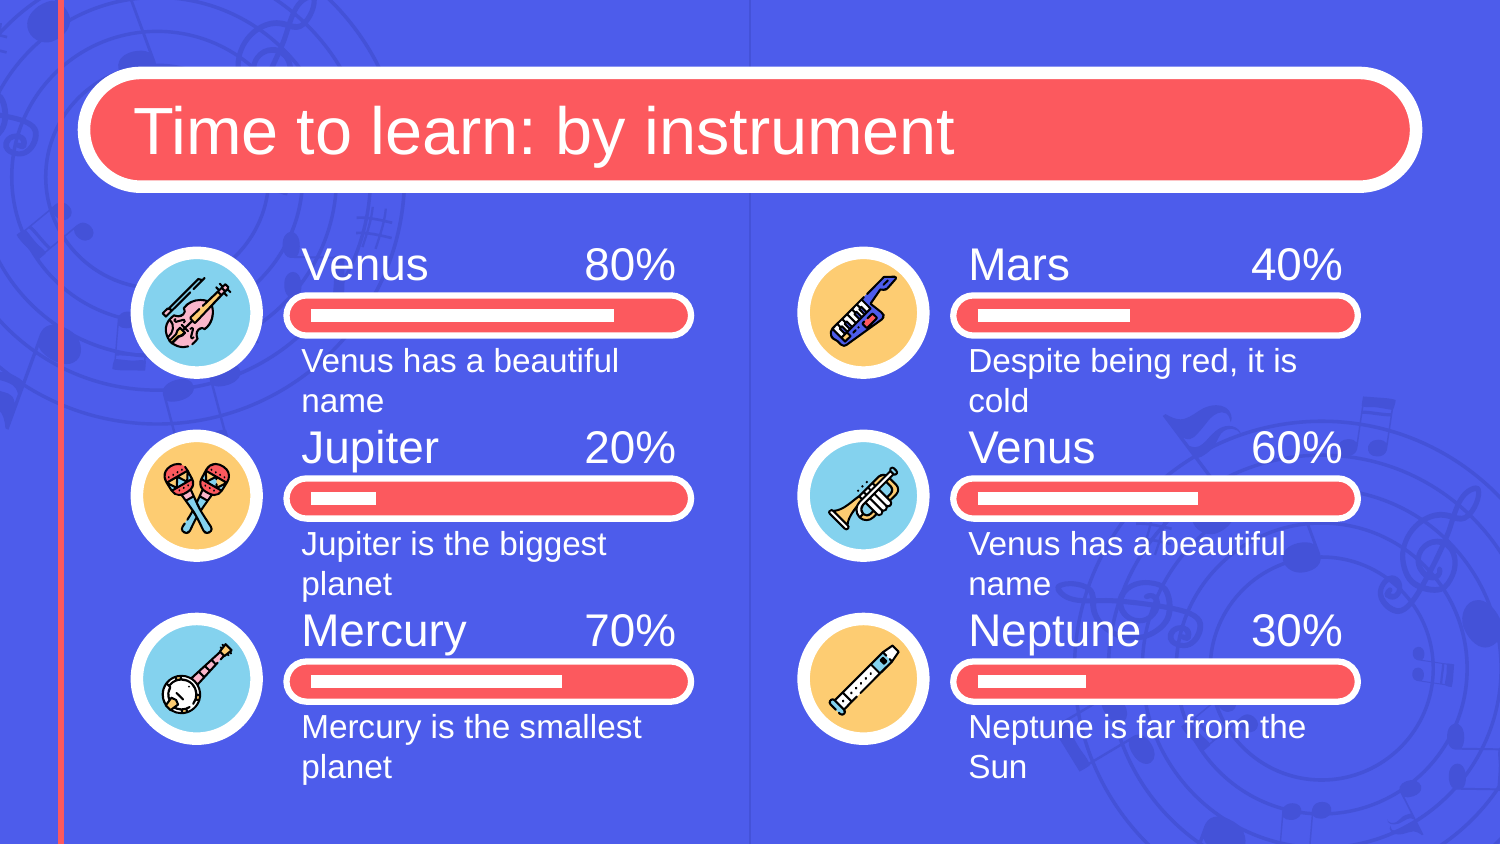

# Time to learn: by instrument
Venus
80%
Mars
40%

Venus has a beautiful name
Despite being red, it is cold
Jupiter
20%
Venus
60%

Jupiter is the biggest planet
Venus has a beautiful name
Mercury
70%
Neptune
30%

Mercury is the smallest planet
Neptune is far from the Sun